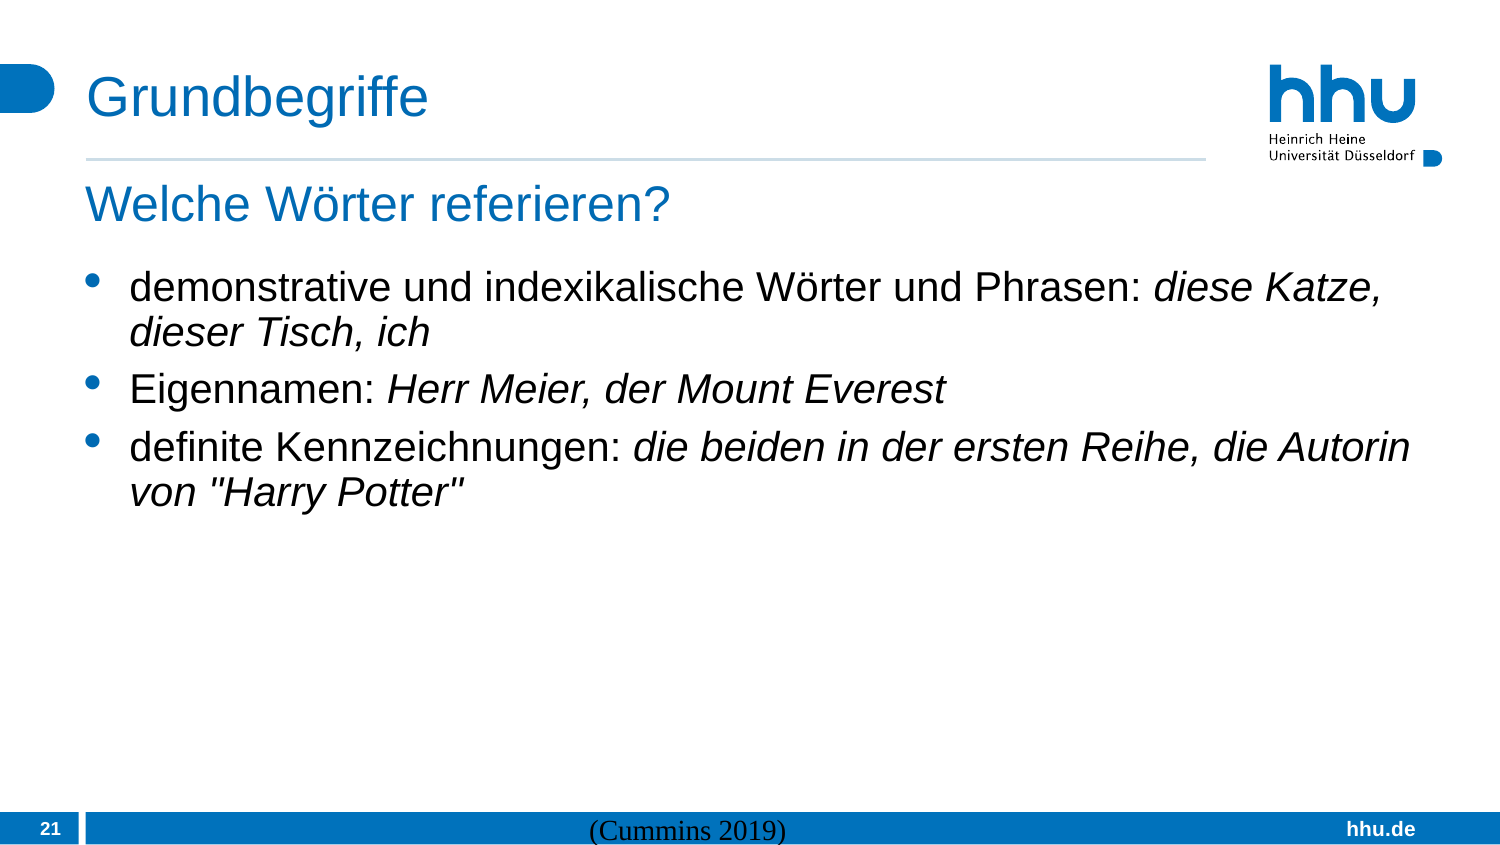

# Grundbegriffe
Welche Wörter referieren?
demonstrative und indexikalische Wörter und Phrasen: diese Katze, dieser Tisch, ich
Eigennamen: Herr Meier, der Mount Everest
definite Kennzeichnungen: die beiden in der ersten Reihe, die Autorin von "Harry Potter"

21
(Cummins 2019)